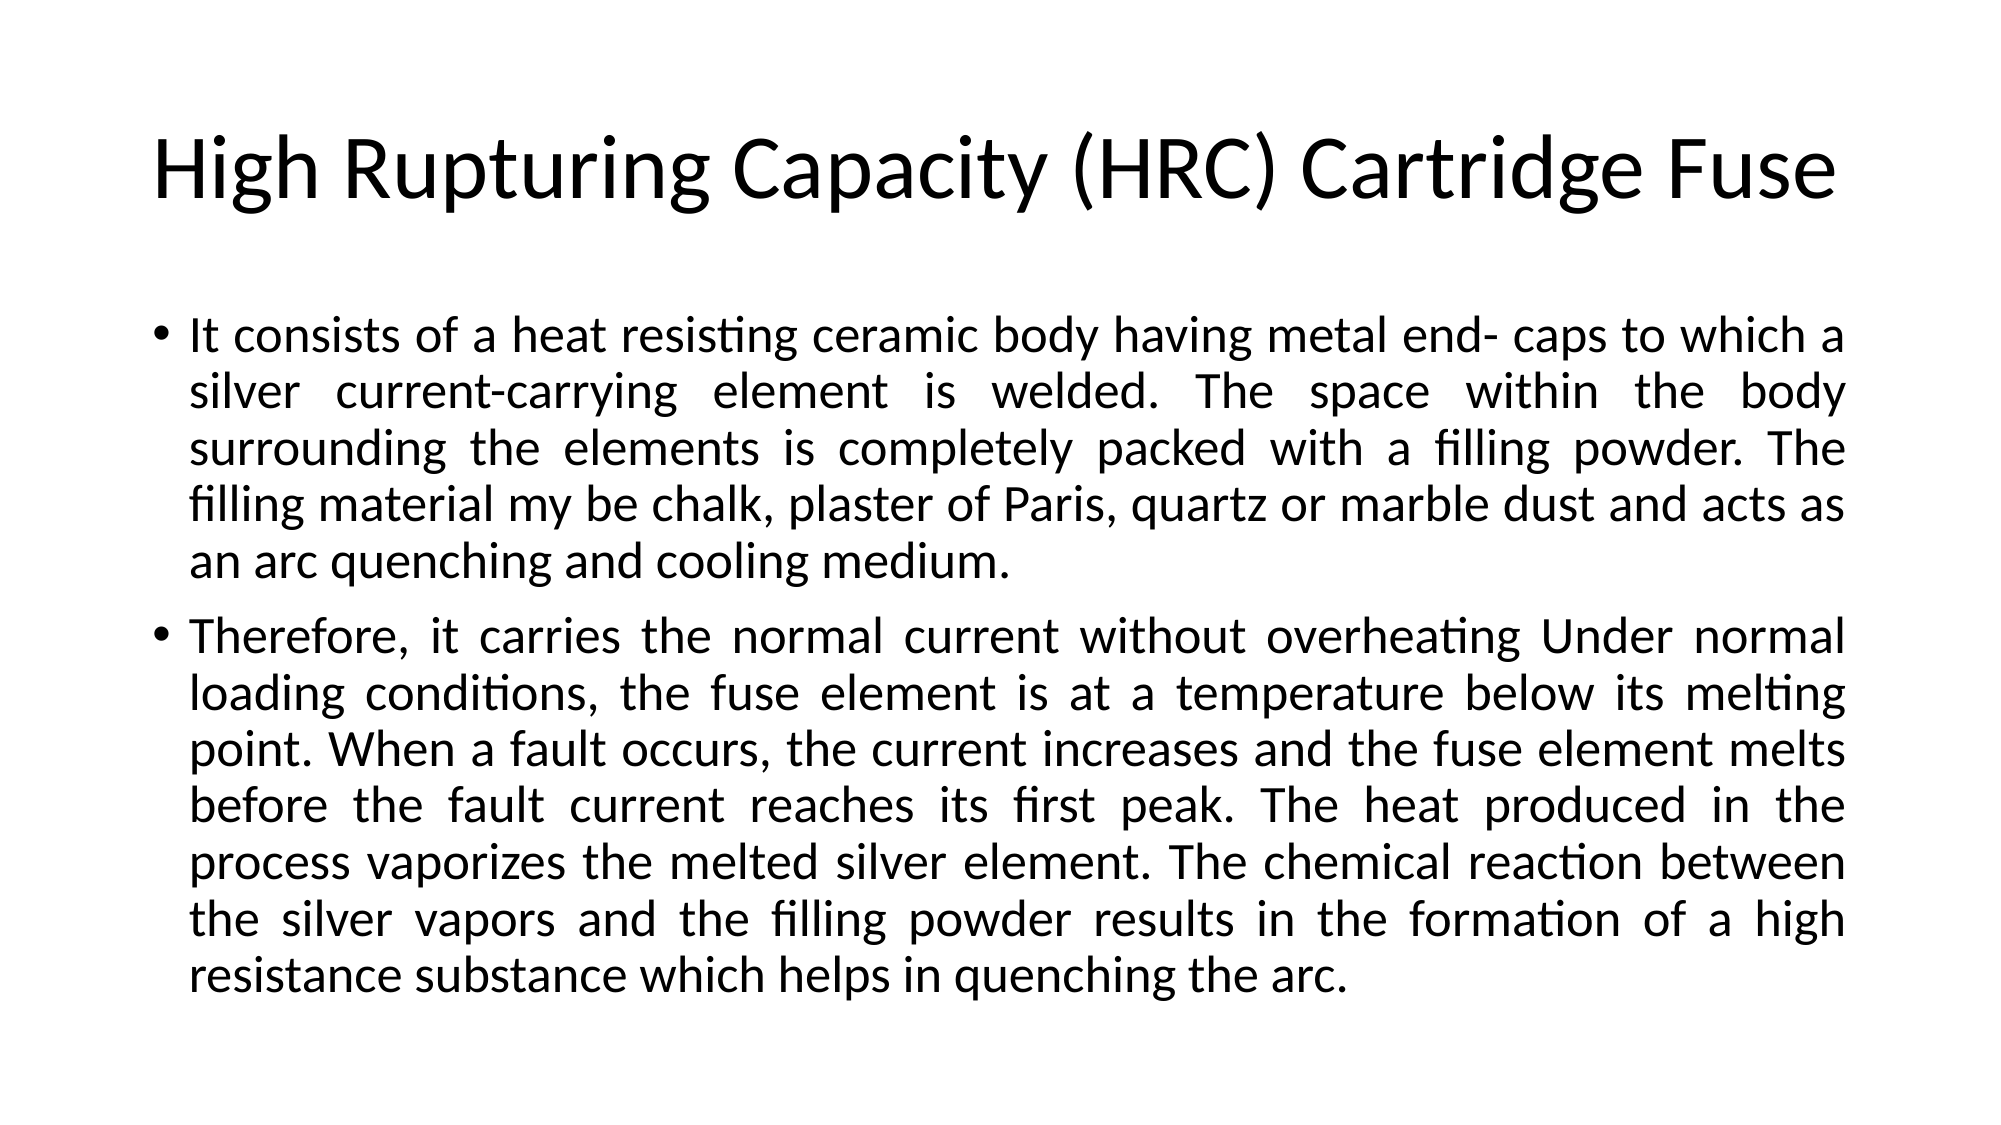

# High Rupturing Capacity (HRC) Cartridge Fuse
It consists of a heat resisting ceramic body having metal end- caps to which a silver current-carrying element is welded. The space within the body surrounding the elements is completely packed with a filling powder. The filling material my be chalk, plaster of Paris, quartz or marble dust and acts as an arc quenching and cooling medium.
Therefore, it carries the normal current without overheating Under normal loading conditions, the fuse element is at a temperature below its melting point. When a fault occurs, the current increases and the fuse element melts before the fault current reaches its first peak. The heat produced in the process vaporizes the melted silver element. The chemical reaction between the silver vapors and the filling powder results in the formation of a high resistance substance which helps in quenching the arc.